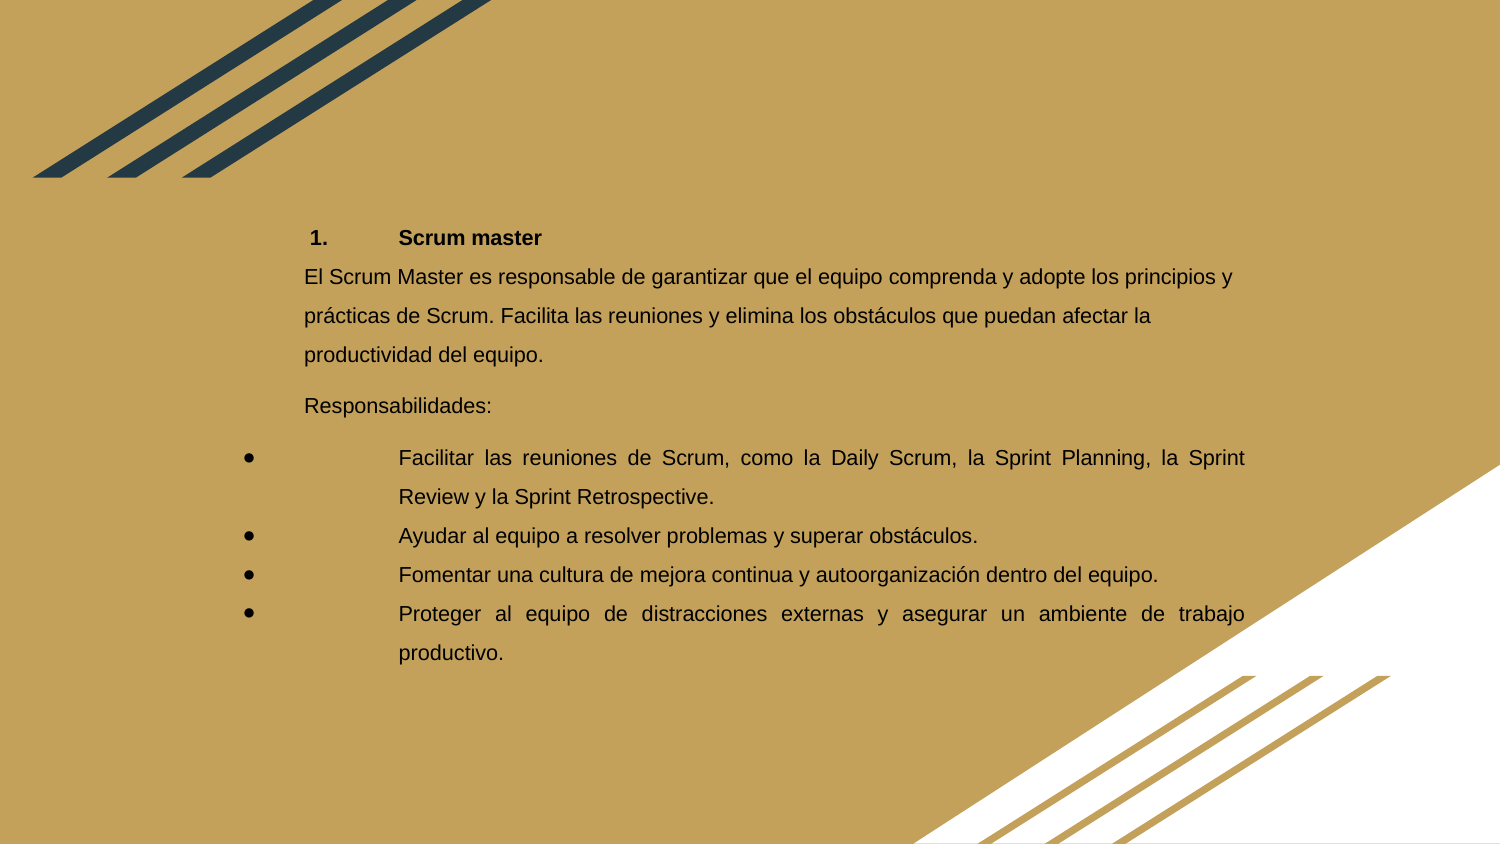

Scrum master
El Scrum Master es responsable de garantizar que el equipo comprenda y adopte los principios y prácticas de Scrum. Facilita las reuniones y elimina los obstáculos que puedan afectar la productividad del equipo.
Responsabilidades:
Facilitar las reuniones de Scrum, como la Daily Scrum, la Sprint Planning, la Sprint Review y la Sprint Retrospective.
Ayudar al equipo a resolver problemas y superar obstáculos.
Fomentar una cultura de mejora continua y autoorganización dentro del equipo.
Proteger al equipo de distracciones externas y asegurar un ambiente de trabajo productivo.